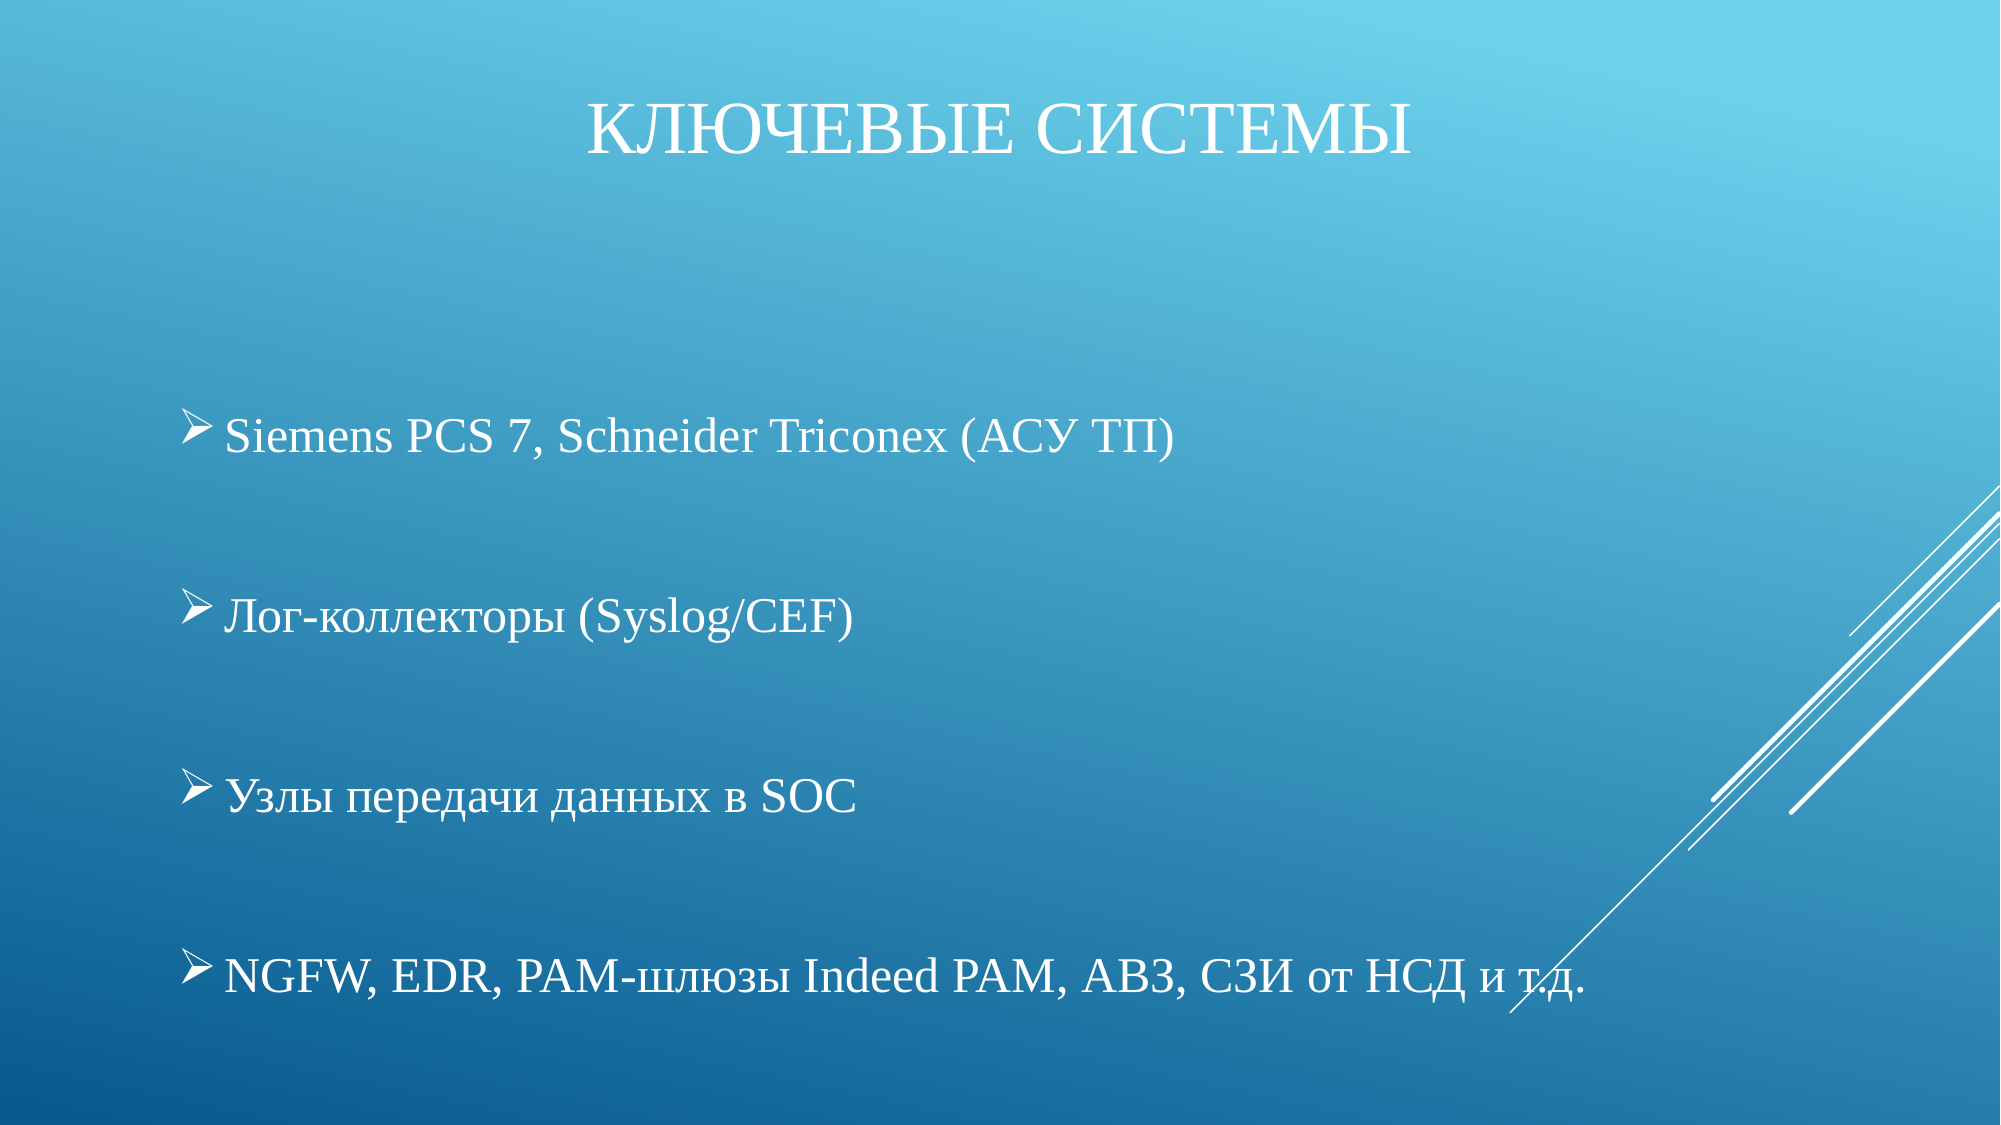

# Ключевые системы
Siemens PCS 7, Schneider Triconex (АСУ ТП)
Лог-коллекторы (Syslog/CEF)
Узлы передачи данных в SOC
NGFW, EDR, PAM-шлюзы Indeed PAM, АВЗ, СЗИ от НСД и т.д.